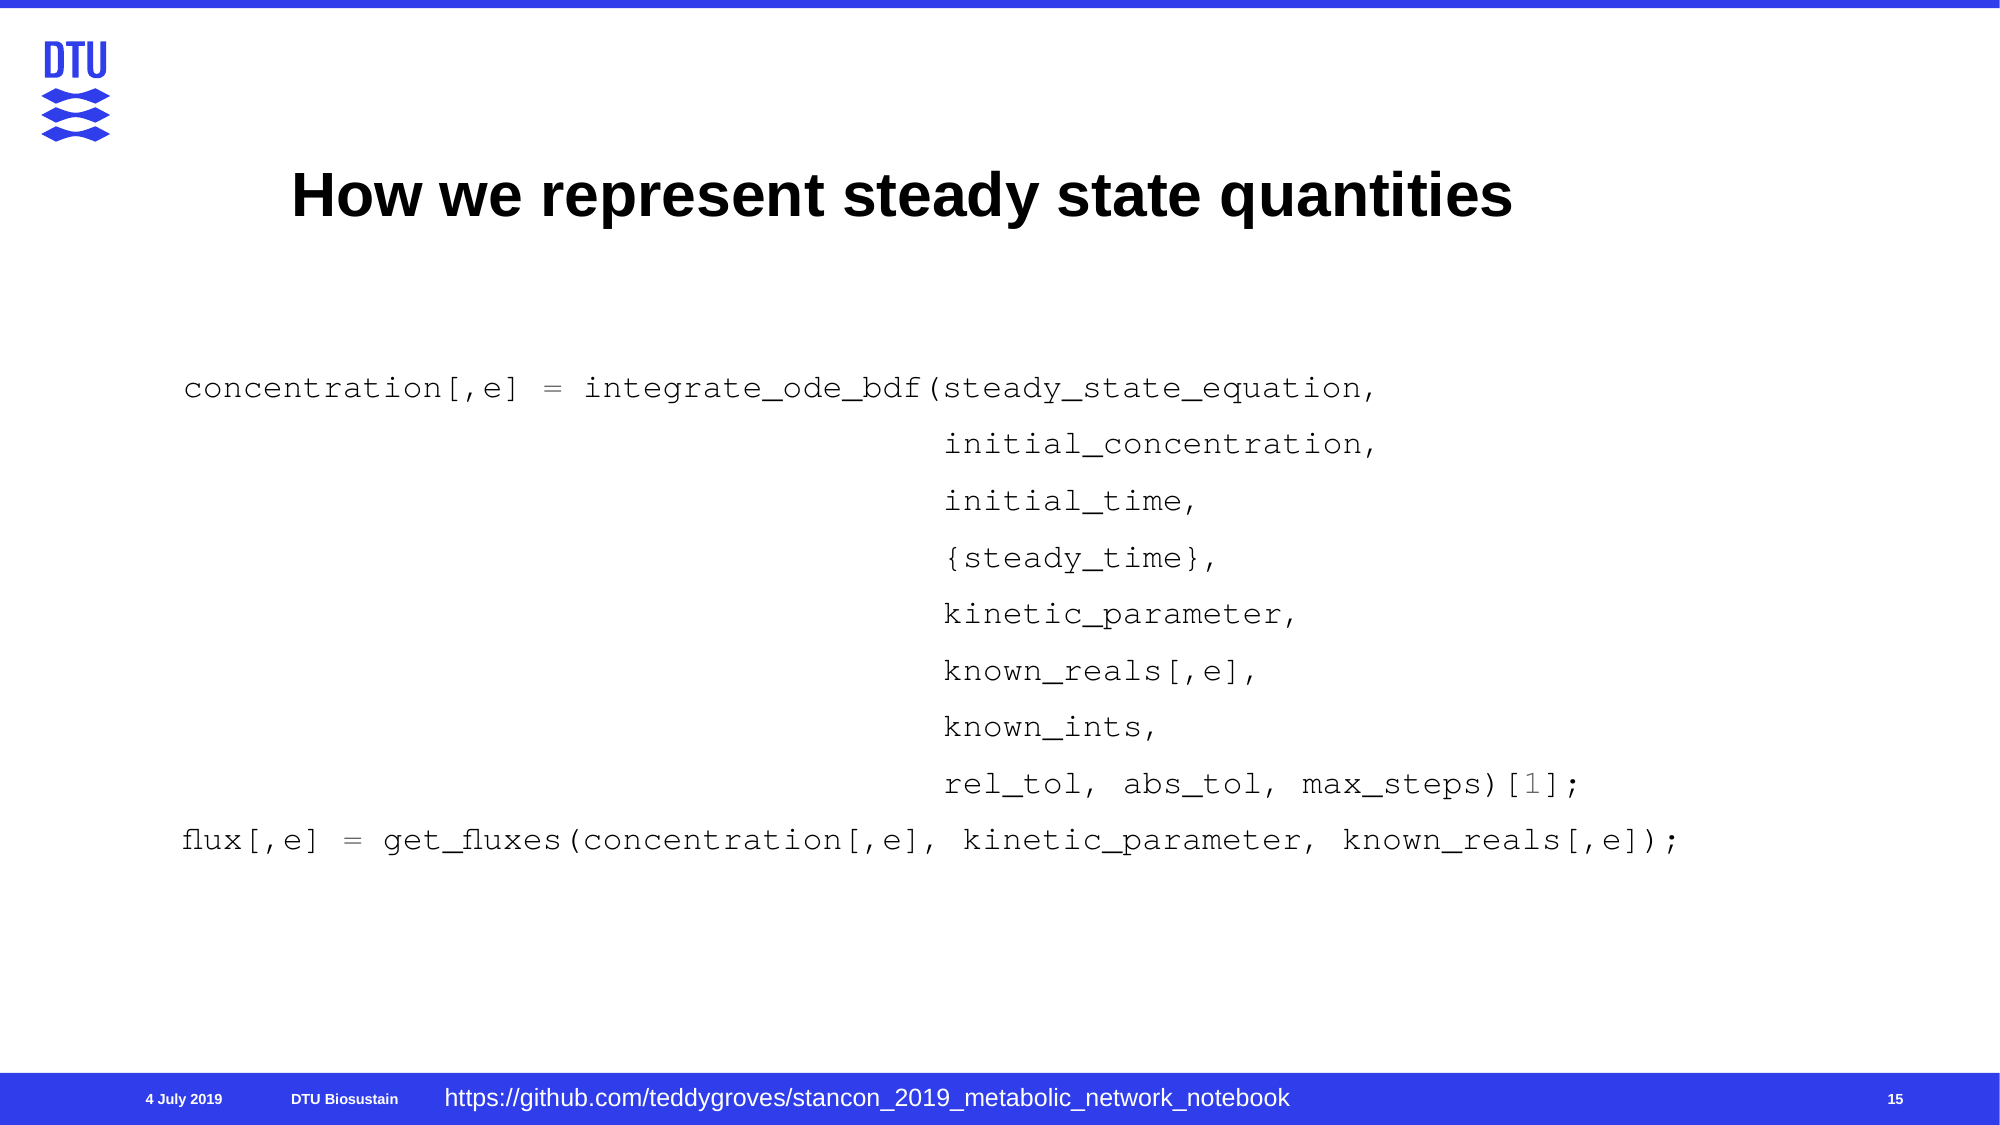

# How we represent steady state quantities

    concentration[,e] = integrate_ode_bdf(steady_state_equation,
                                          initial_concentration,
                                          initial_time,
                                          {steady_time},
                                          kinetic_parameter,
                                          known_reals[,e],
                                          known_ints,
                                          rel_tol, abs_tol, max_steps)[1];
    flux[,e] = get_fluxes(concentration[,e], kinetic_parameter, known_reals[,e]);

15
https://github.com/teddygroves/stancon_2019_metabolic_network_notebook